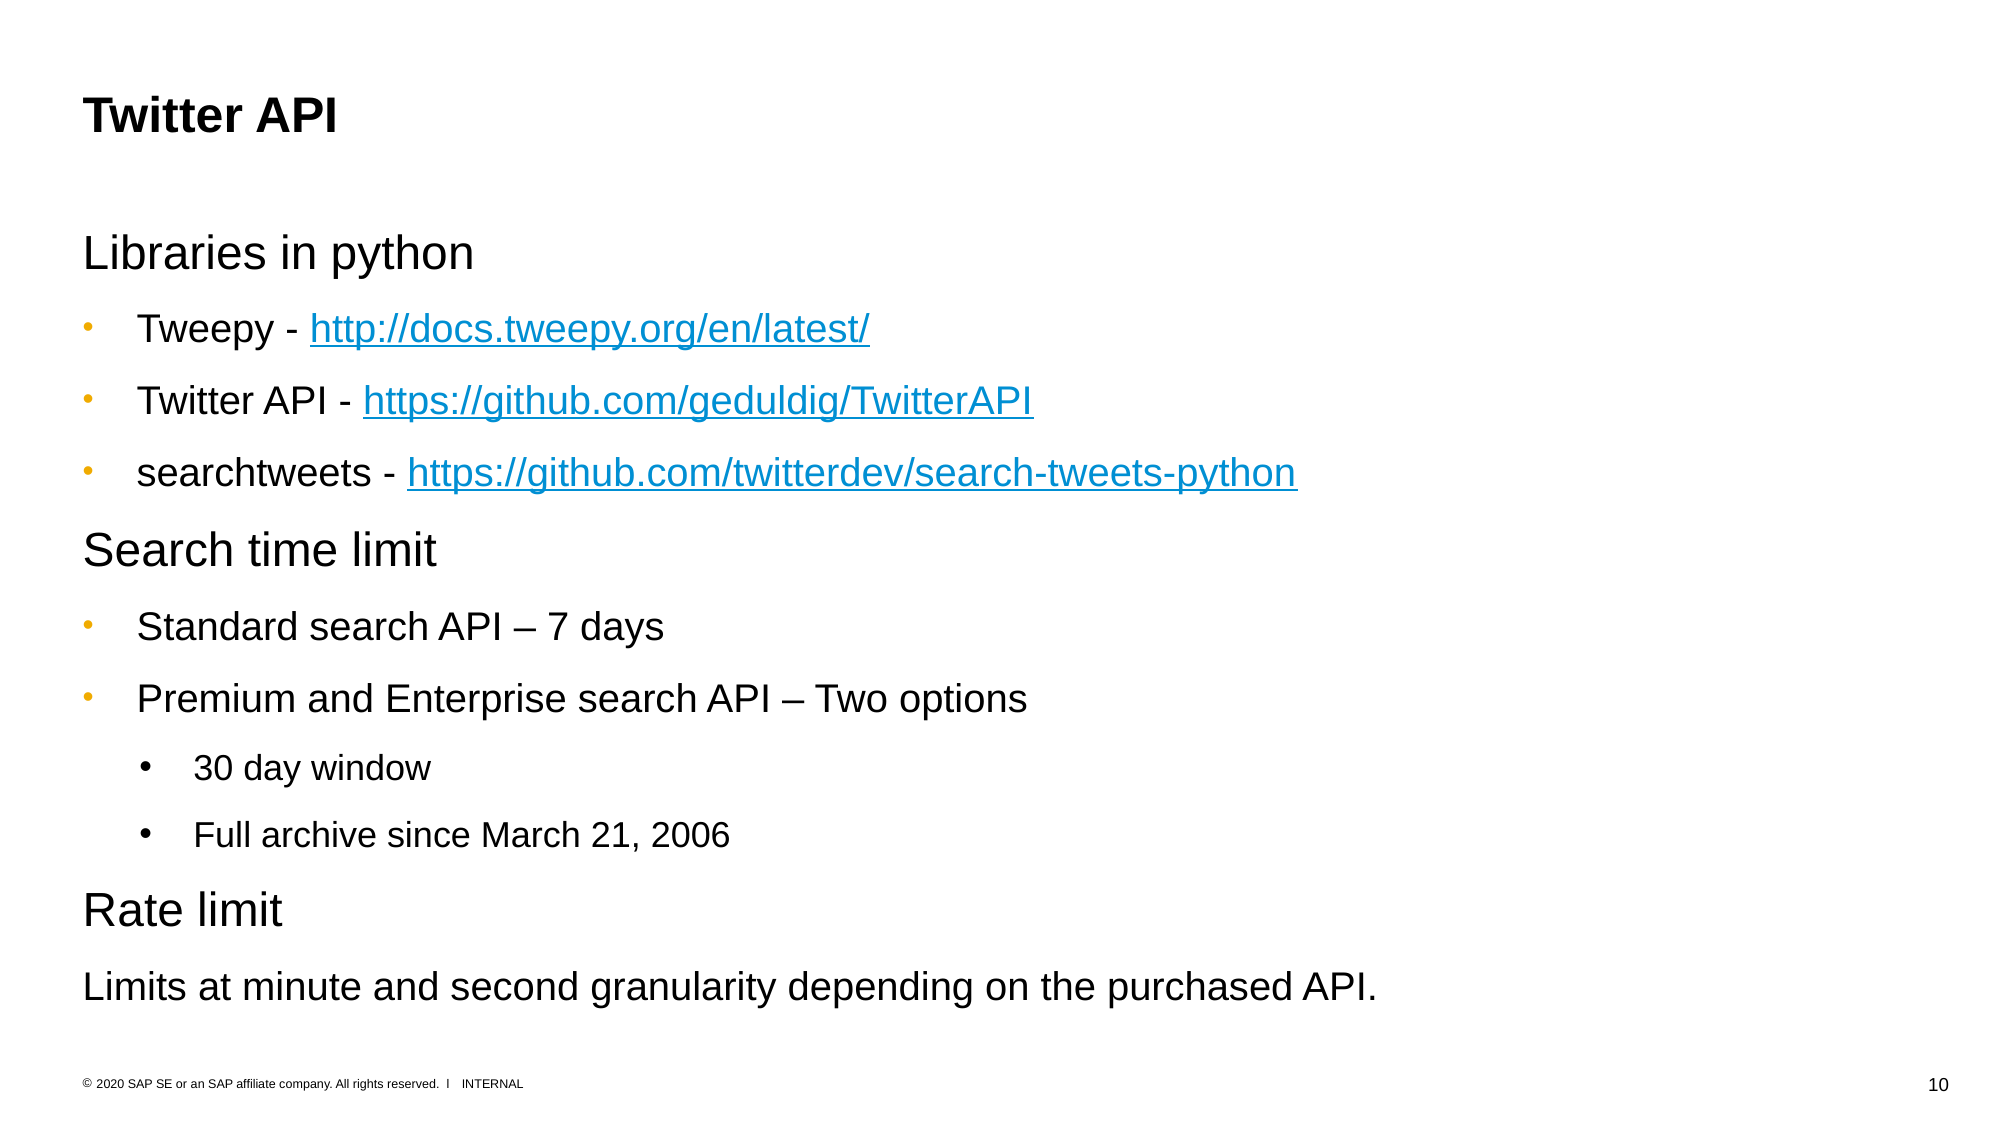

# Twitter API
Libraries in python
Tweepy - http://docs.tweepy.org/en/latest/
Twitter API - https://github.com/geduldig/TwitterAPI
searchtweets - https://github.com/twitterdev/search-tweets-python
Search time limit
Standard search API – 7 days
Premium and Enterprise search API – Two options
30 day window
Full archive since March 21, 2006
Rate limit
Limits at minute and second granularity depending on the purchased API.